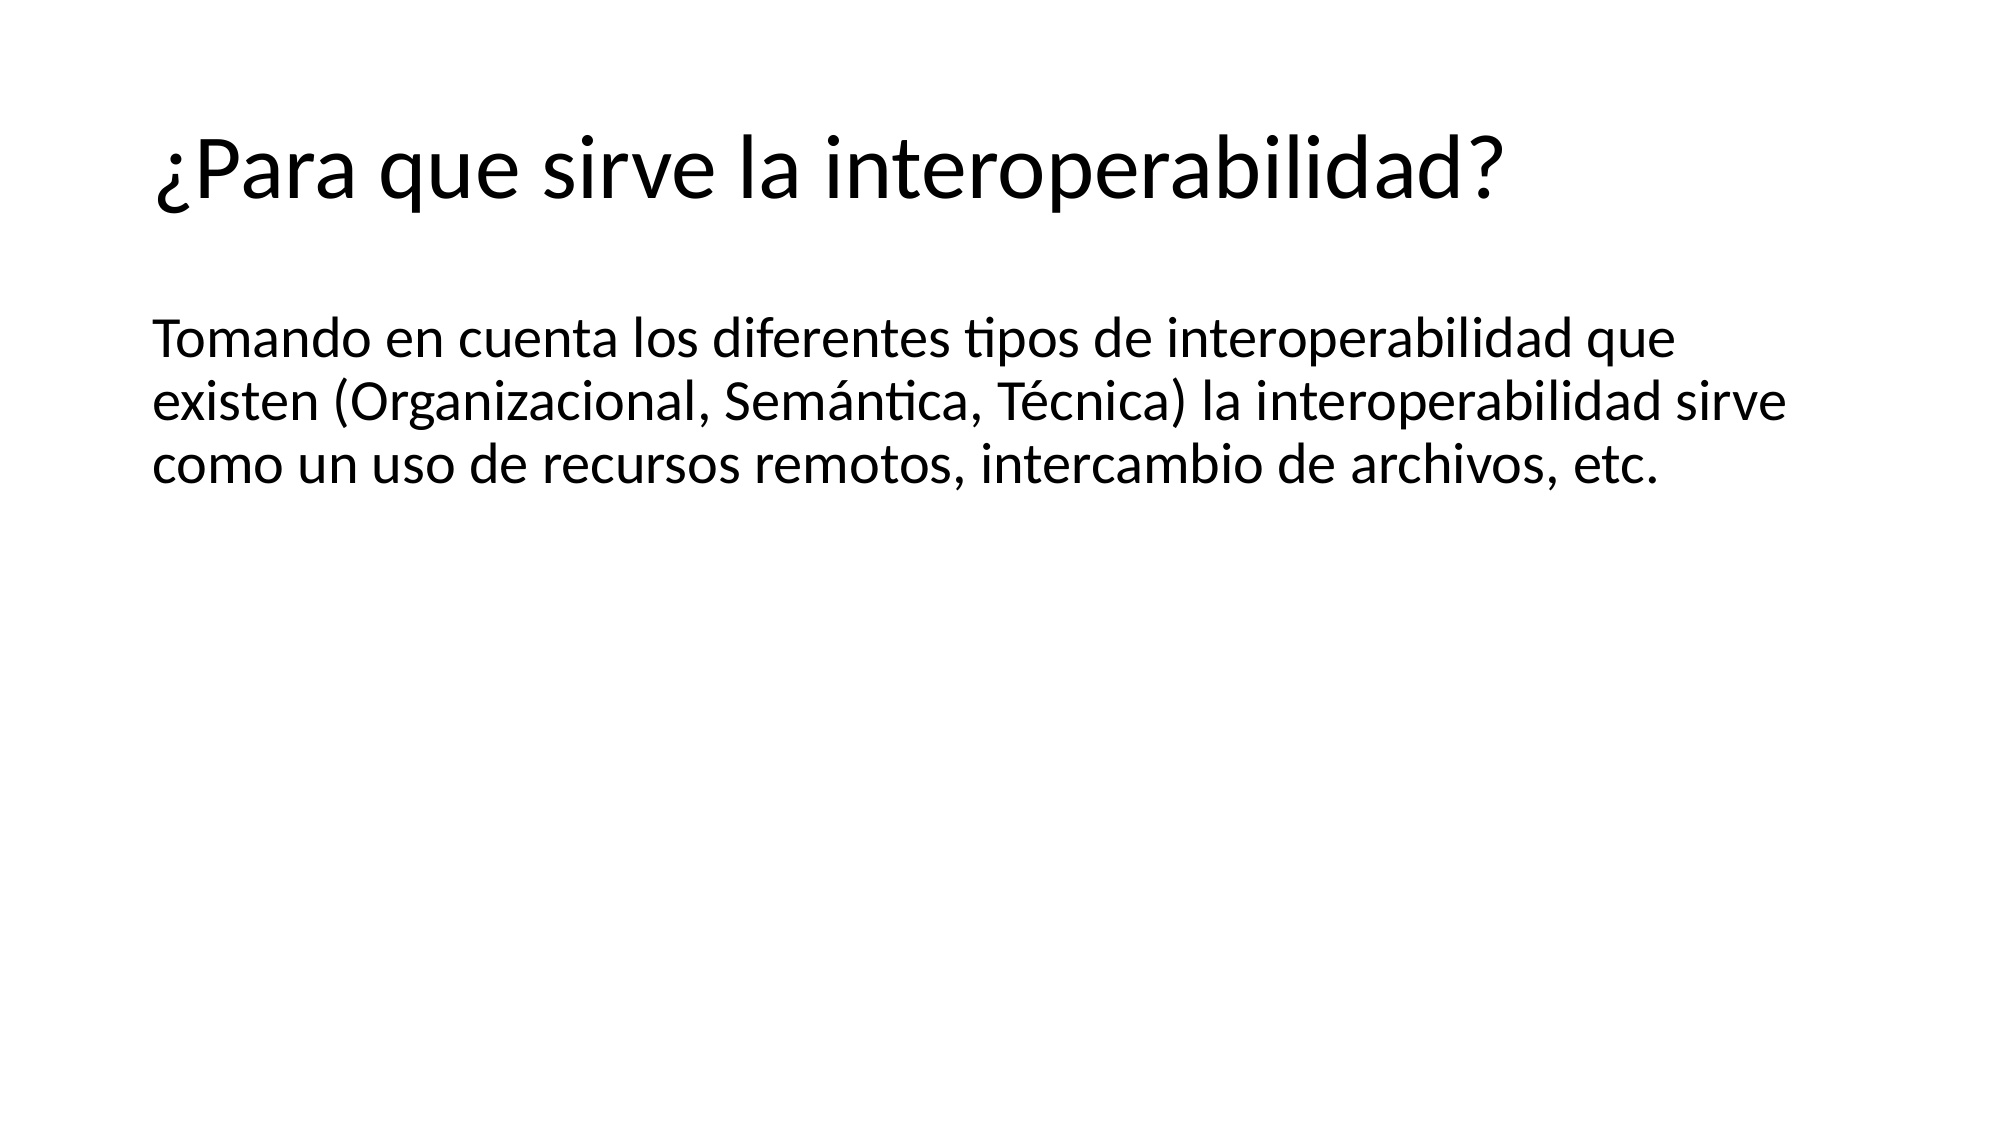

# ¿Para que sirve la interoperabilidad?
Tomando en cuenta los diferentes tipos de interoperabilidad que existen (Organizacional, Semántica, Técnica) la interoperabilidad sirve como un uso de recursos remotos, intercambio de archivos, etc.